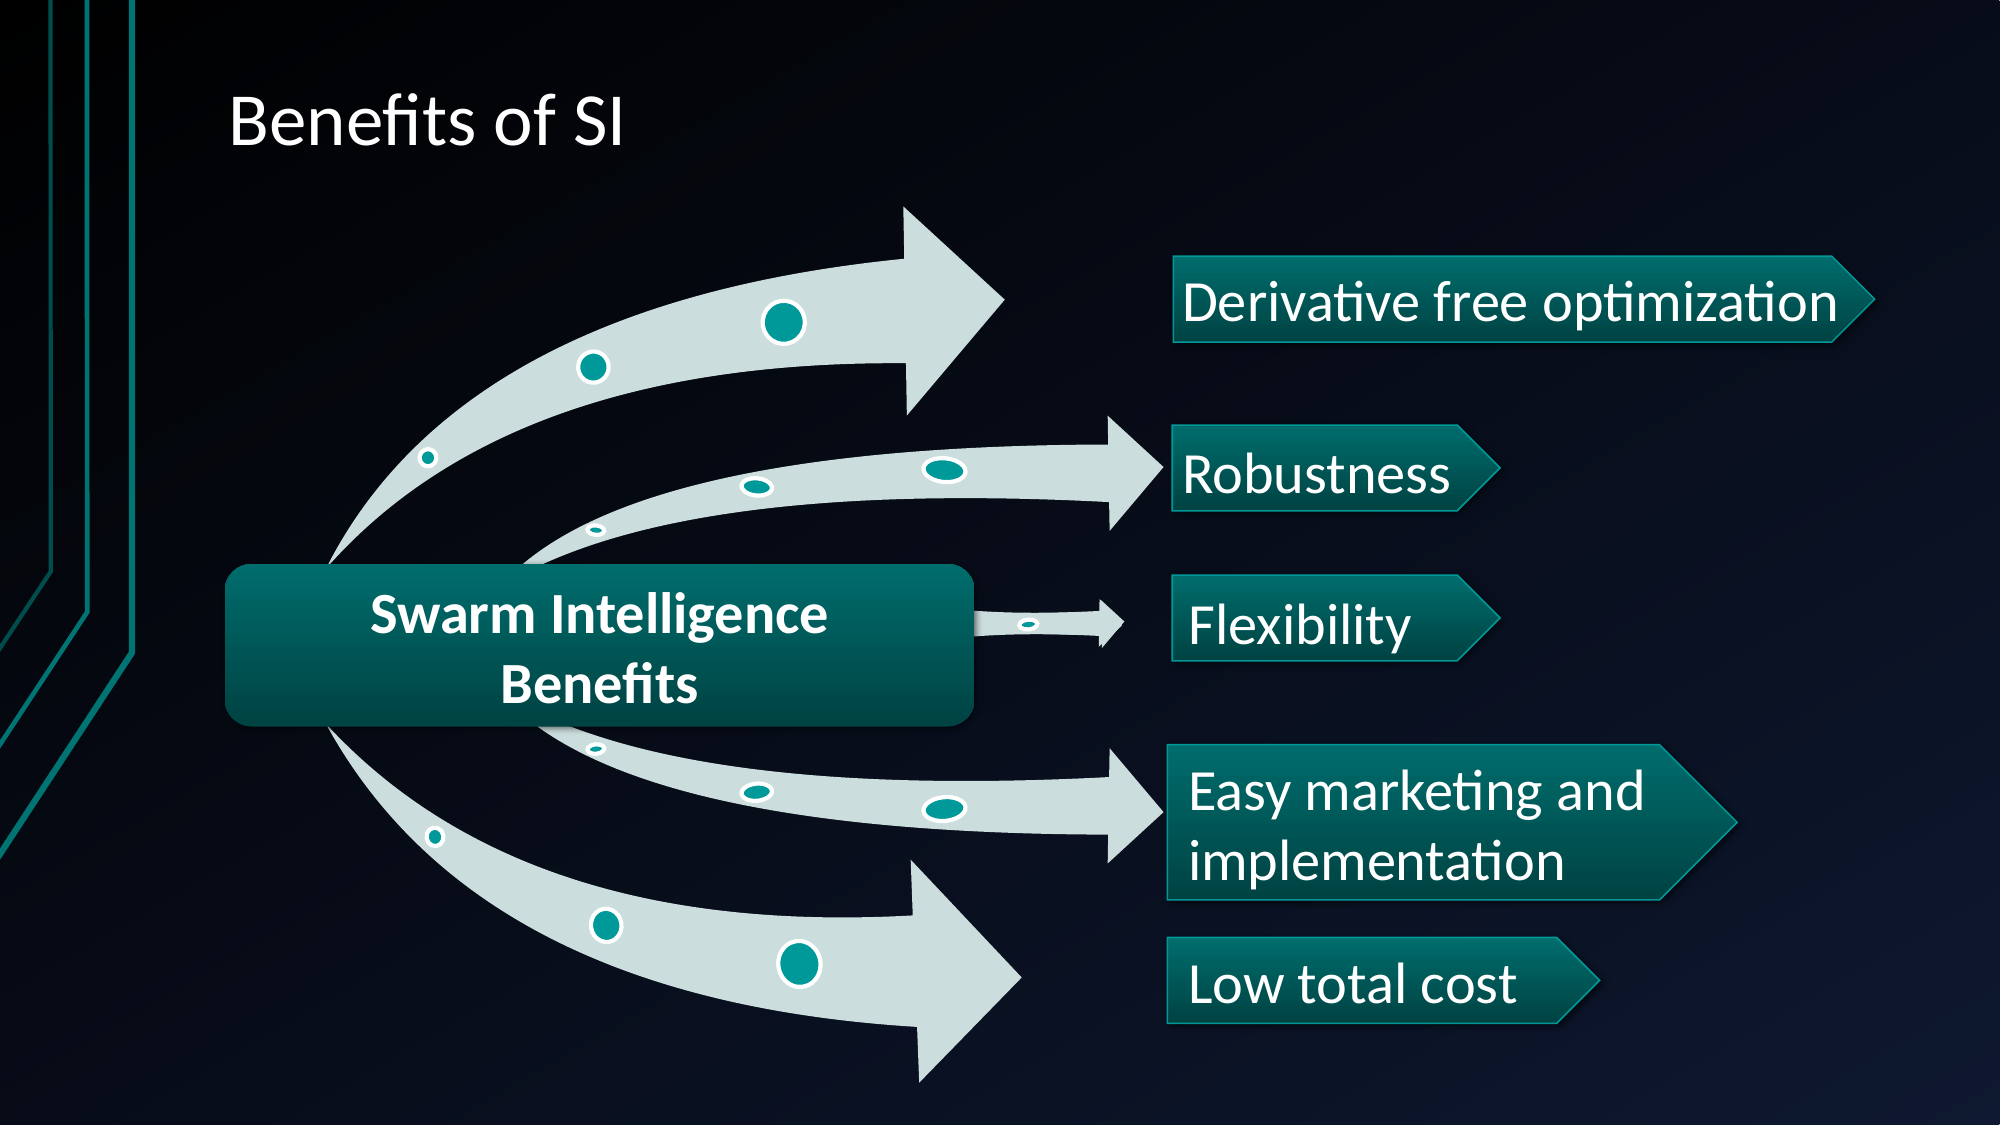

# Benefits of SI

Derivative free optimization

Robustness

Swarm Intelligence
Benefits

Flexibility

Easy marketing and
implementation

Low total cost